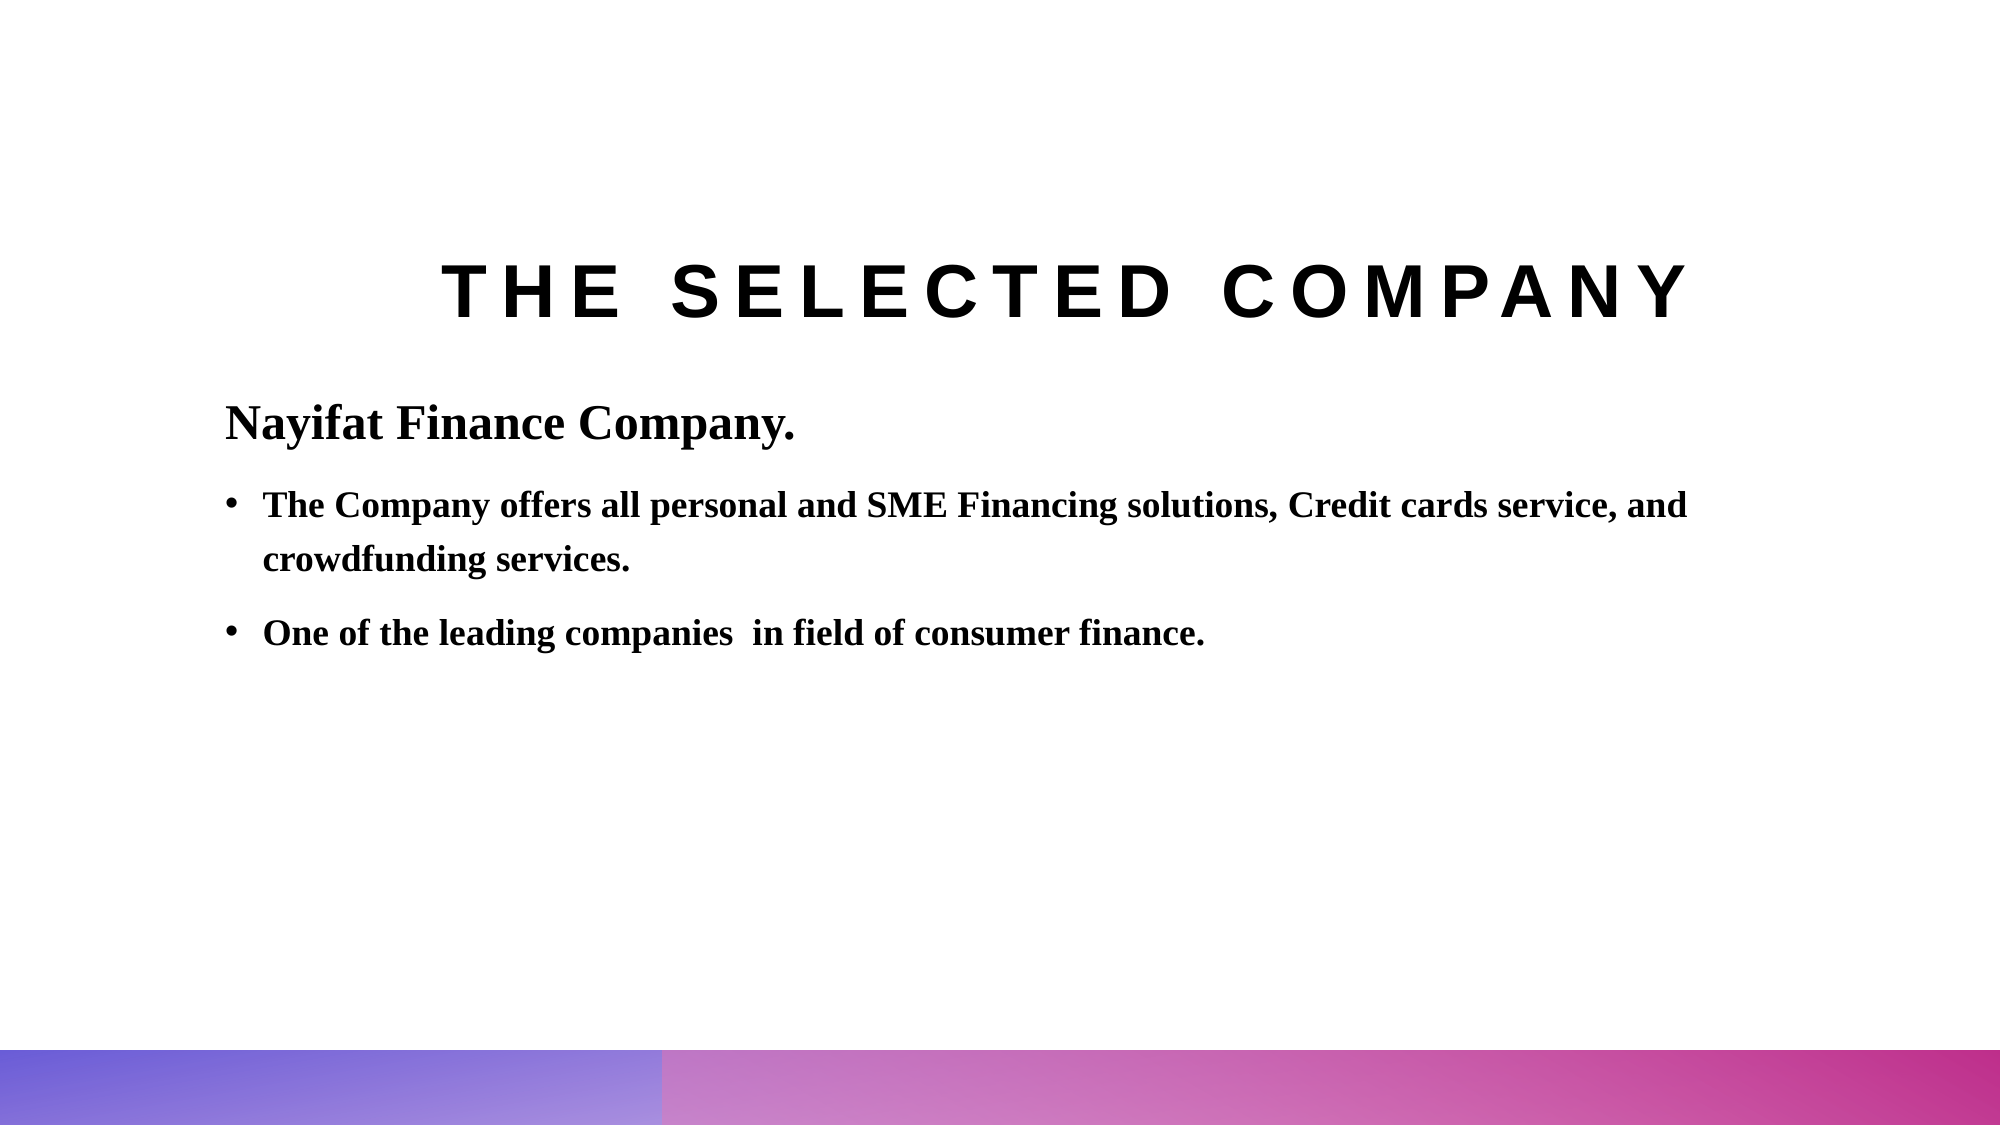

# The selected company
Nayifat Finance Company.
The Company offers all personal and SME Financing solutions, Credit cards service, and crowdfunding services.
One of the leading companies  in field of consumer finance.